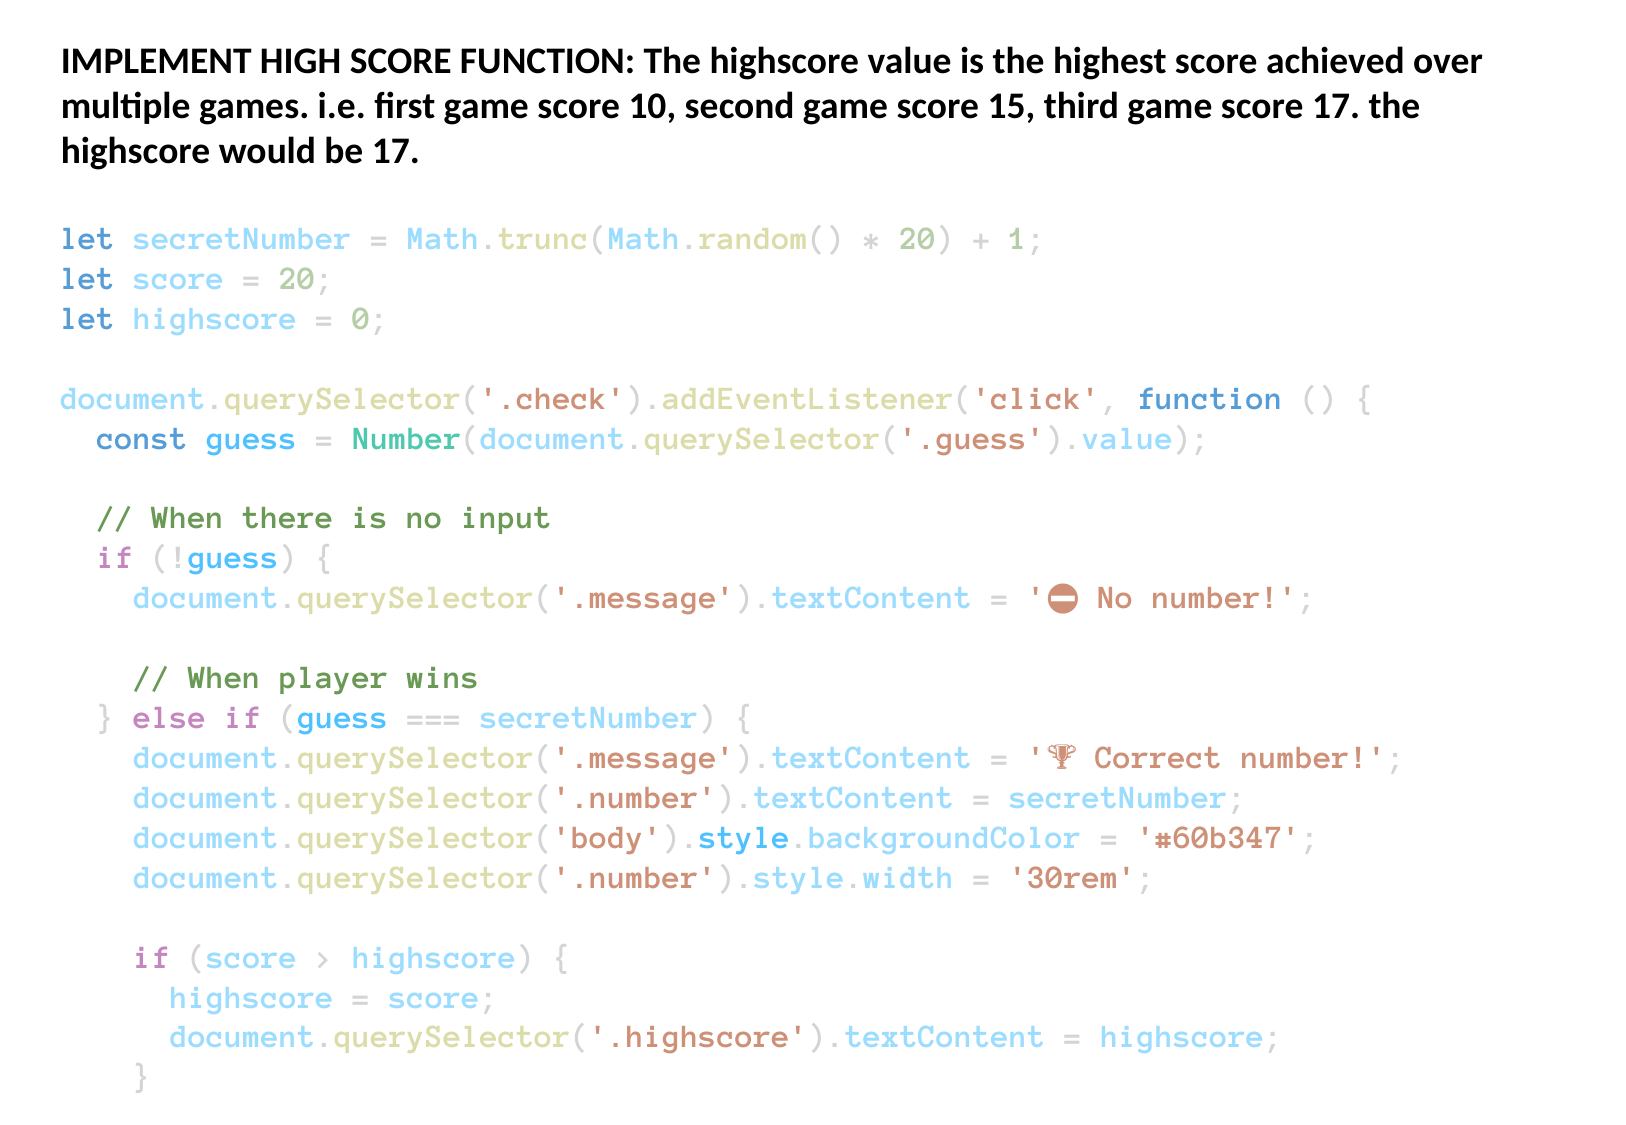

IMPLEMENT HIGH SCORE FUNCTION: The highscore value is the highest score achieved over multiple games. i.e. first game score 10, second game score 15, third game score 17. the highscore would be 17.
let secretNumber = Math.trunc(Math.random() * 20) + 1;
let score = 20;
let highscore = 0;
document.querySelector('.check').addEventListener('click', function () {
  const guess = Number(document.querySelector('.guess').value);
  // When there is no input
  if (!guess) {
    document.querySelector('.message').textContent = '⛔ No number!';
    // When player wins
  } else if (guess === secretNumber) {
    document.querySelector('.message').textContent = '🏆 Correct number!';
    document.querySelector('.number').textContent = secretNumber;
    document.querySelector('body').style.backgroundColor = '#60b347';
    document.querySelector('.number').style.width = '30rem';
    if (score > highscore) {
      highscore = score;
      document.querySelector('.highscore').textContent = highscore;
    }